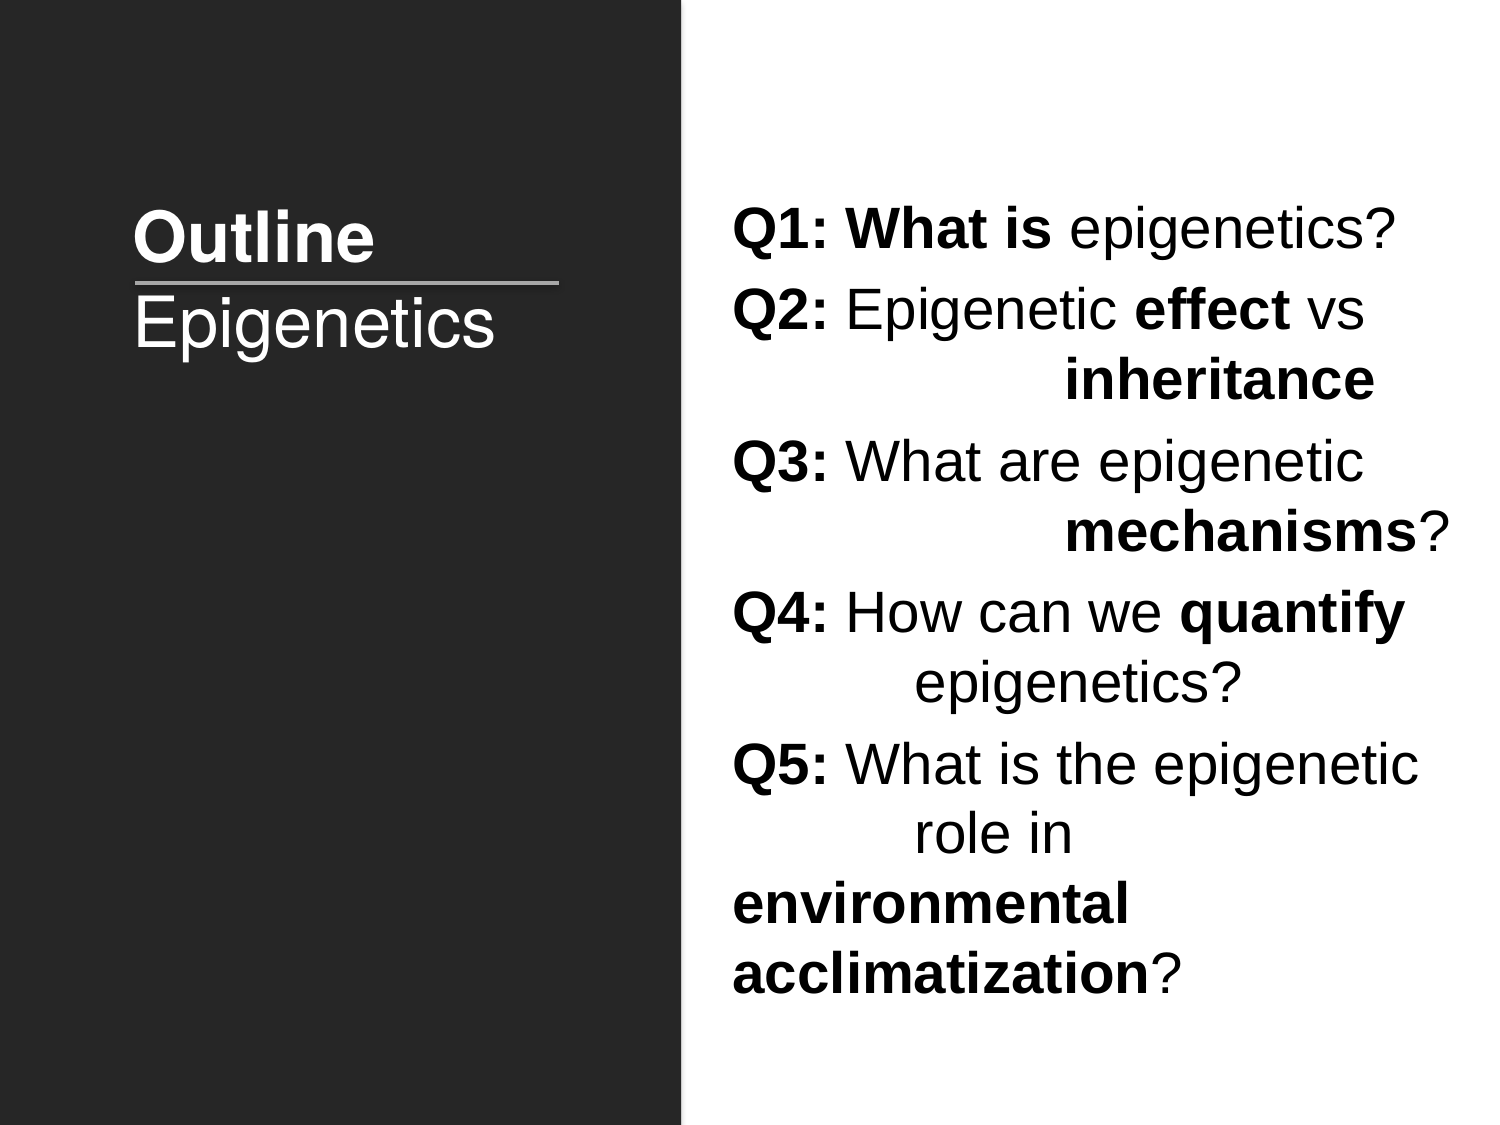

Q1: What is epigenetics?
Q2: Epigenetic effect vs 	   	  	  inheritance
Q3: What are epigenetic 	  	 	  mechanisms?
Q4: How can we quantify  	 	  epigenetics?
Q5: What is the epigenetic 	 	  role in environmental 	 	  acclimatization?

# Outline Epigenetics